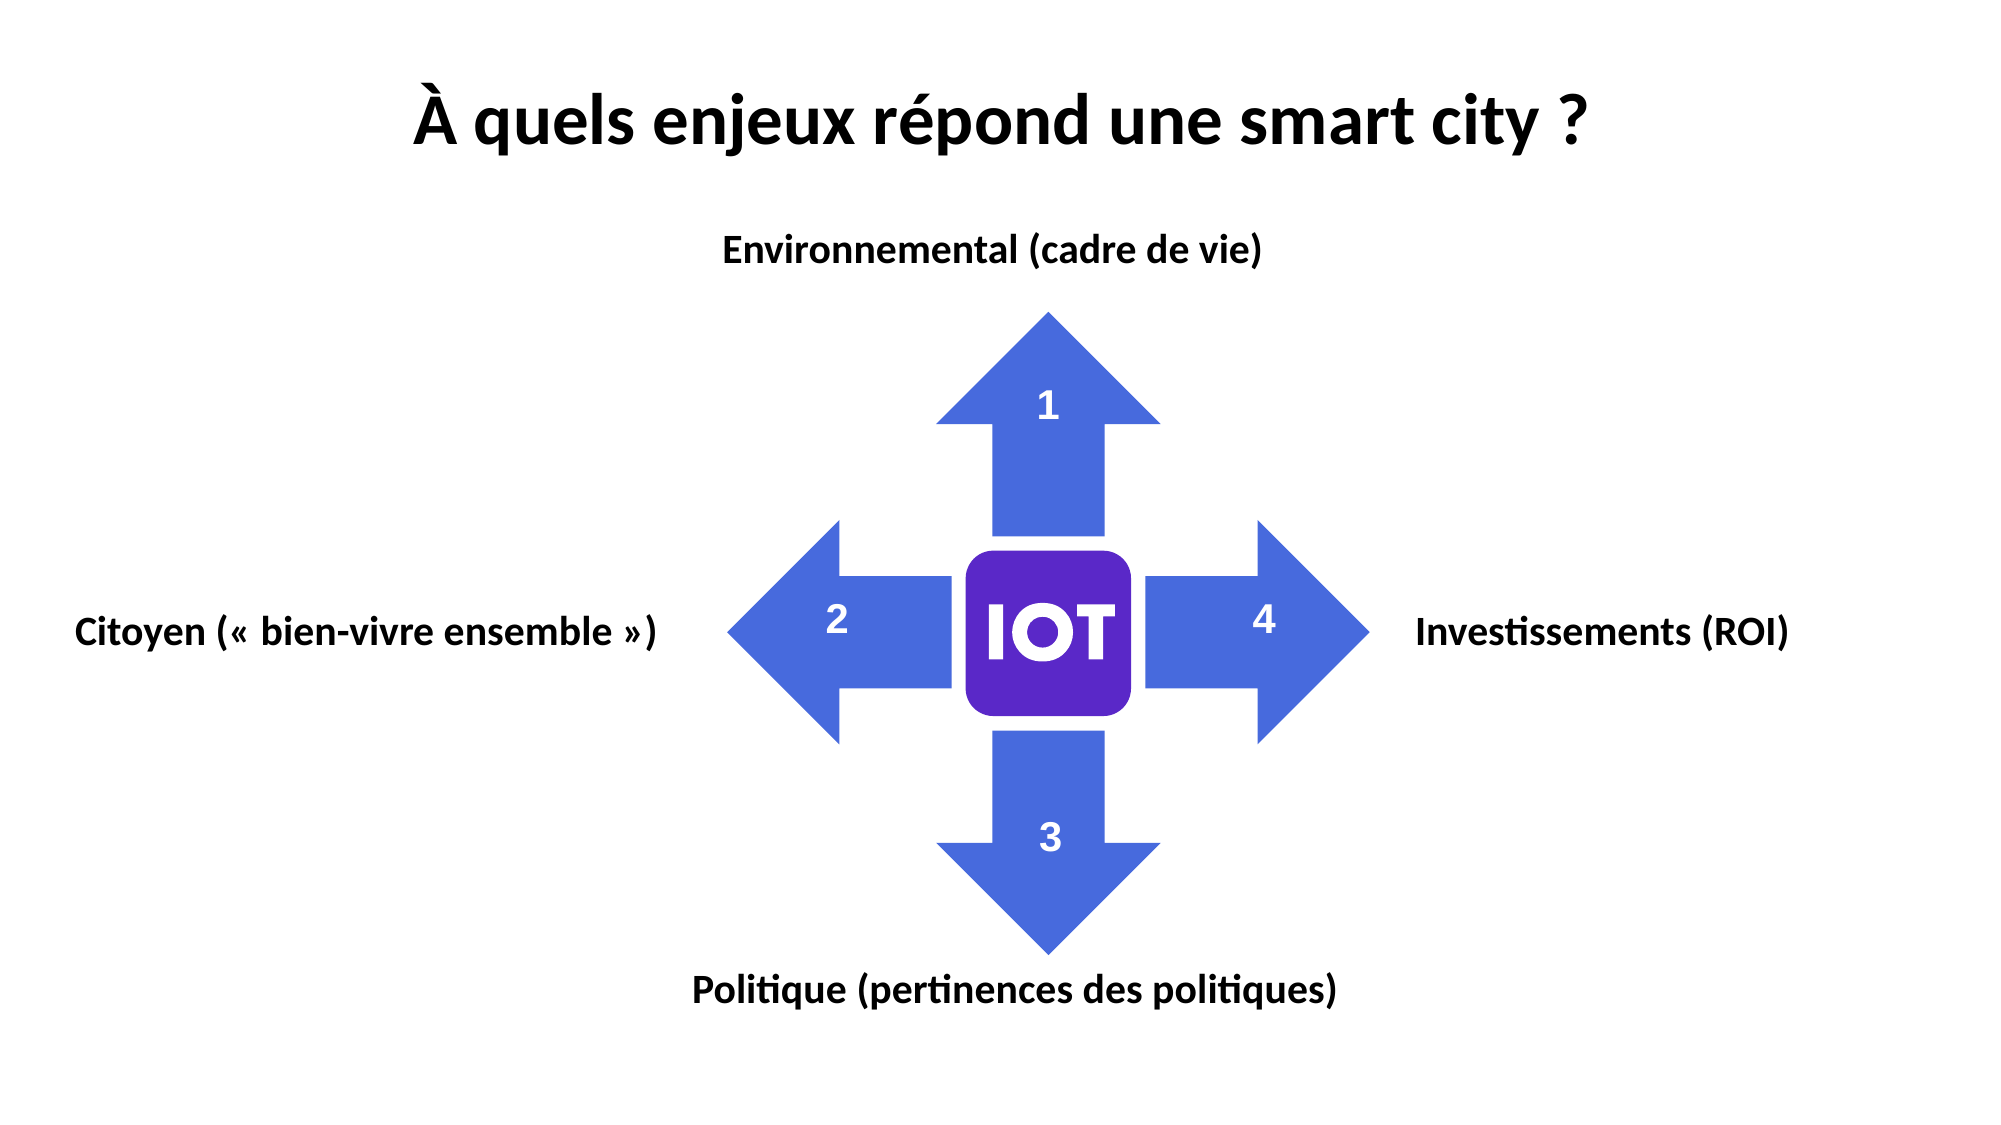

À quels enjeux répond une smart city ?
Environnemental (cadre de vie)

1

2
4
Citoyen (« bien-vivre ensemble »)
Investissements (ROI)

3
Politique (pertinences des politiques)